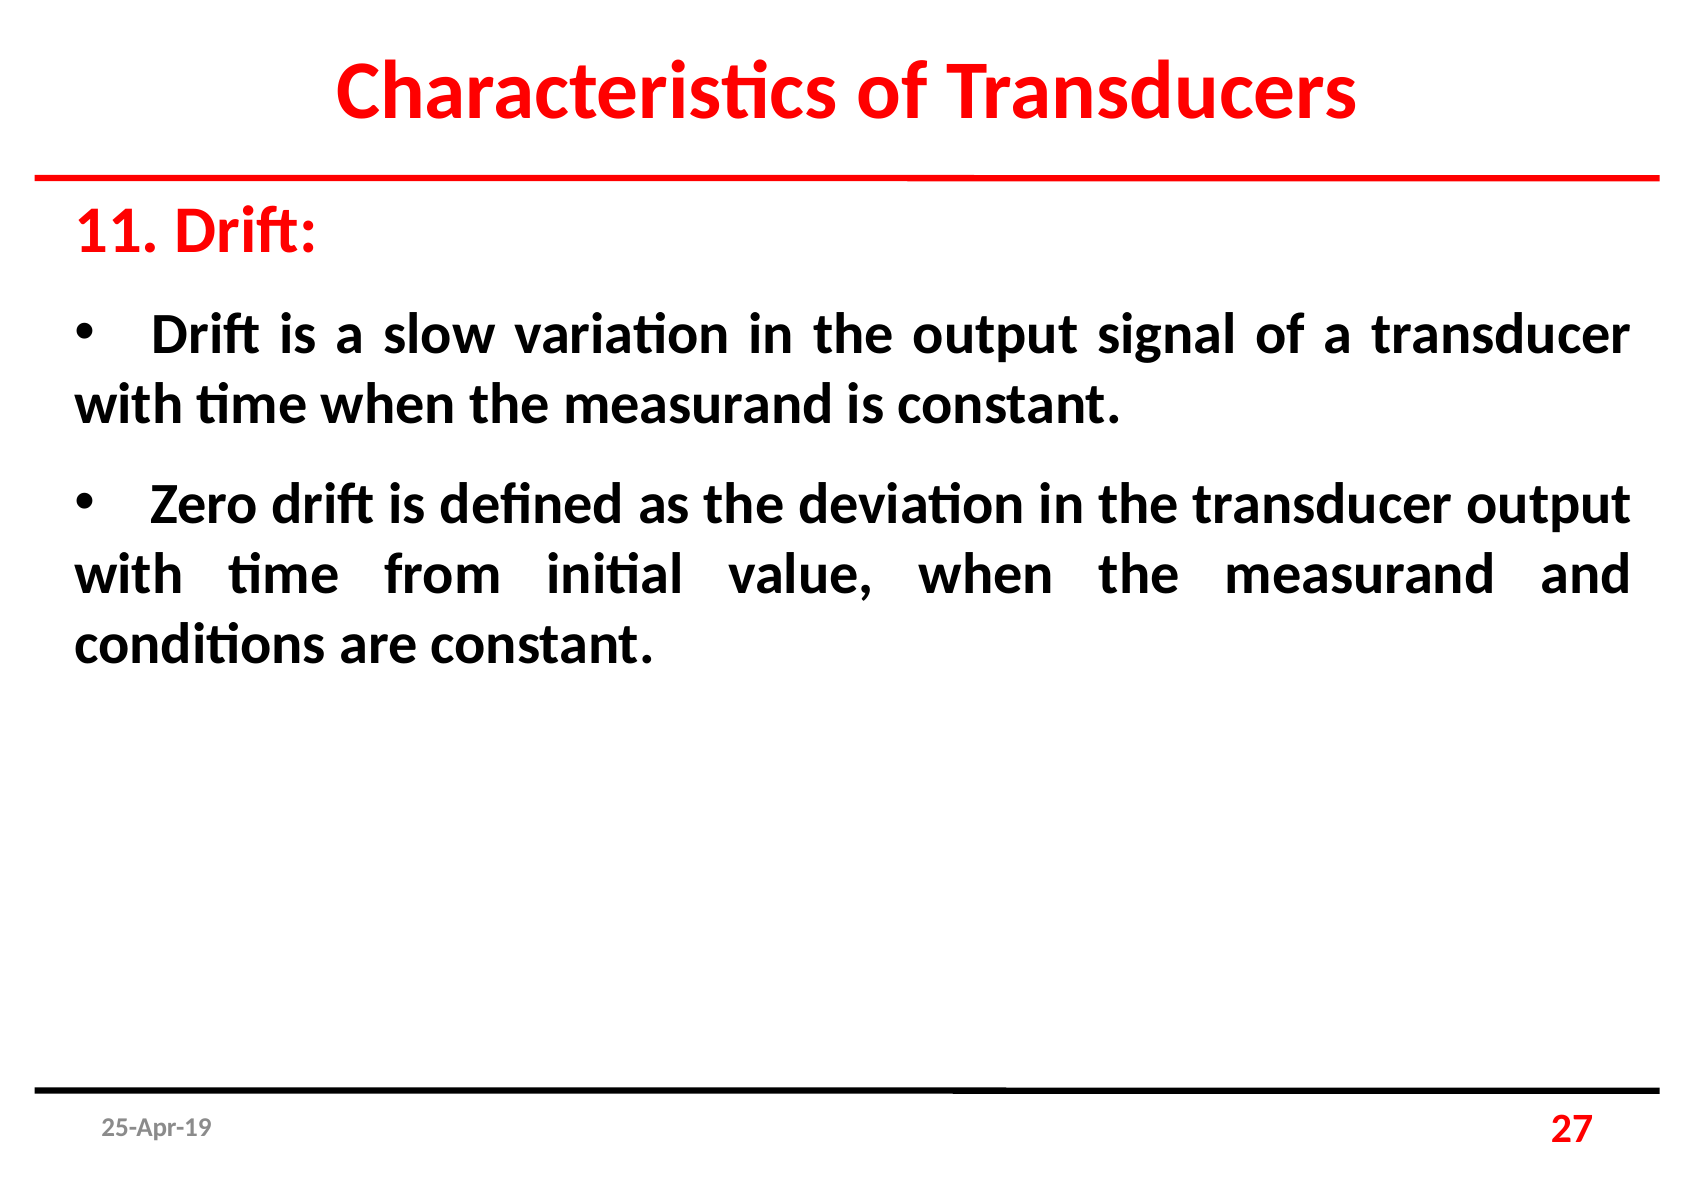

Characteristics of Transducers
11. Drift:

   Drift is a slow variation in the output signal of a transducer with time when the measurand is constant.

    Zero drift is defined as the deviation in the transducer output with time from initial value, when the measurand and conditions are constant.

25-Apr-19
27